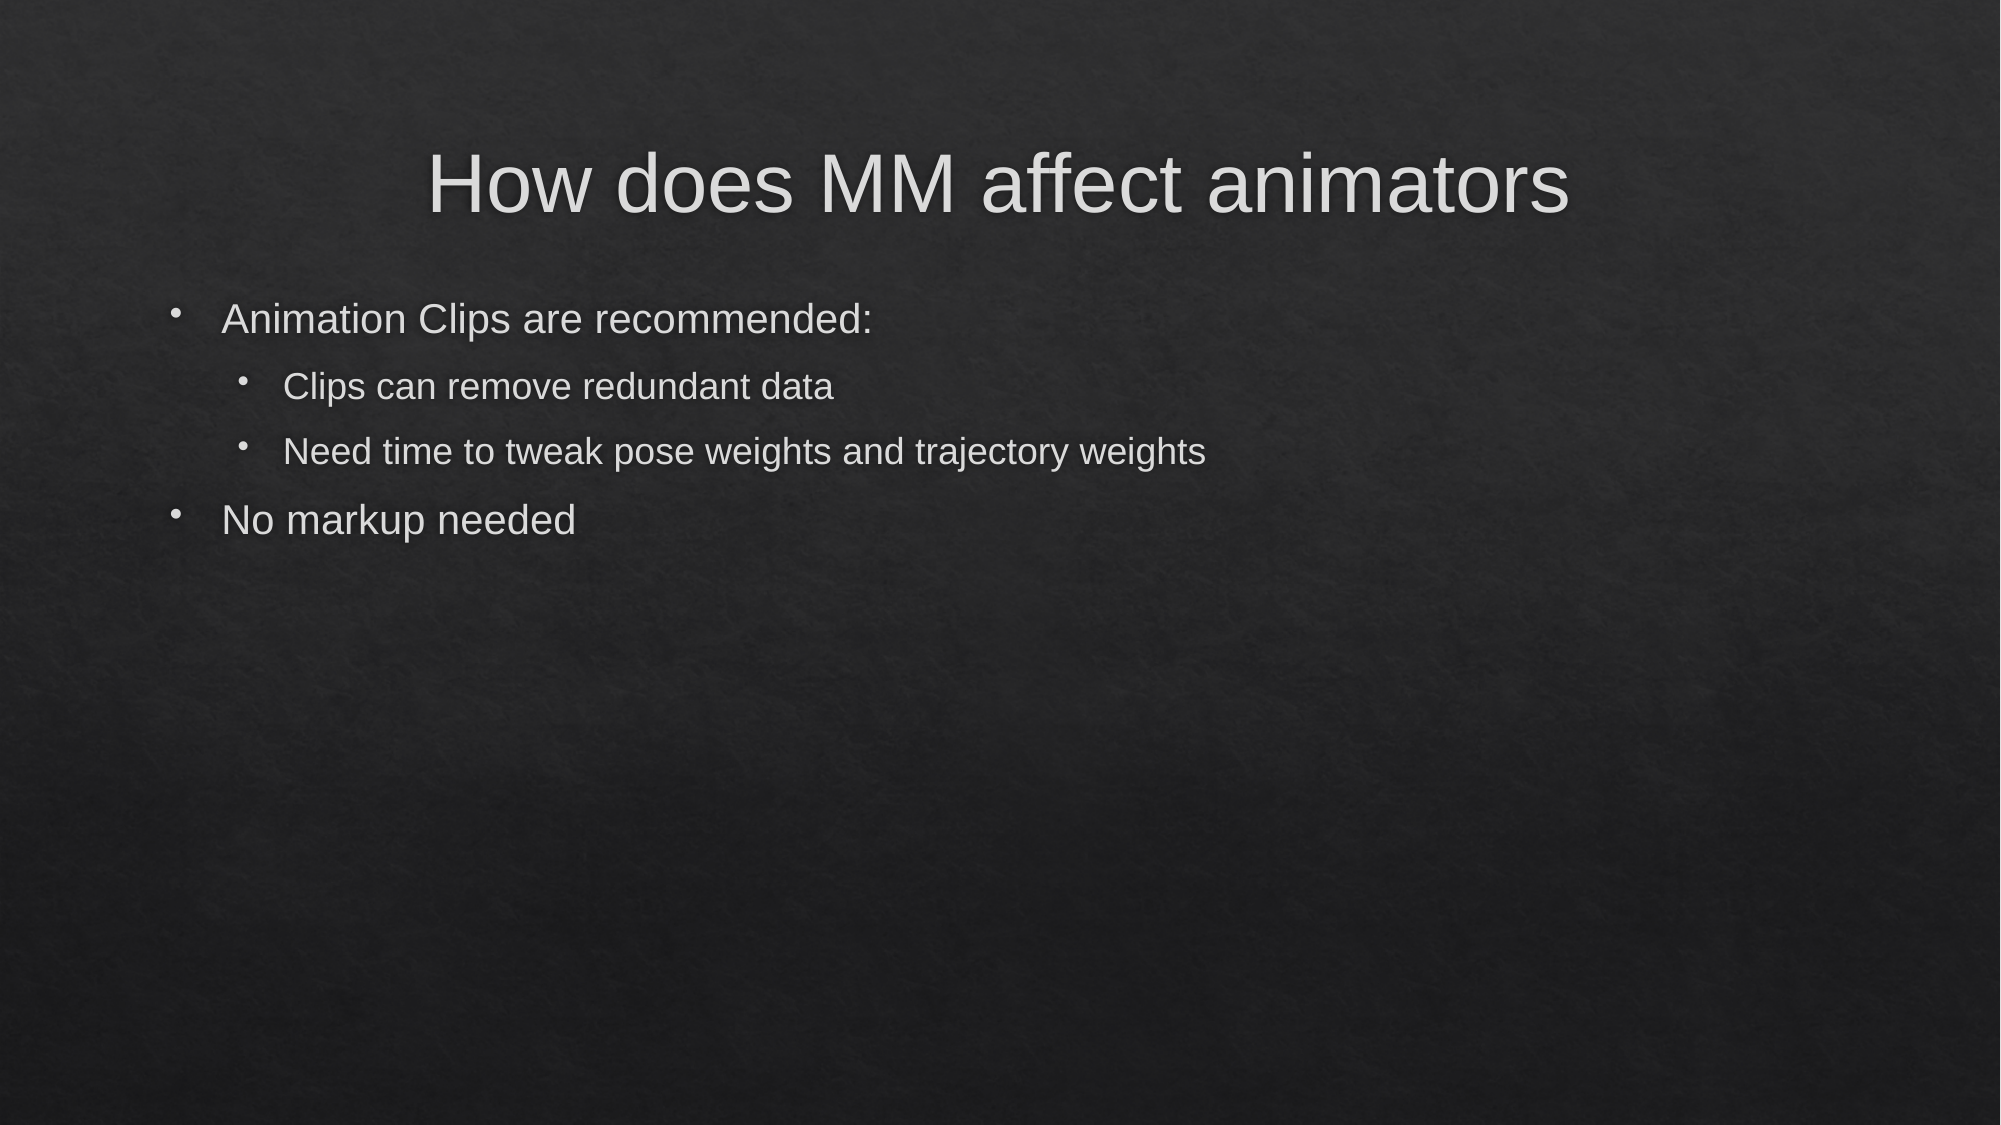

# How does MM affect animators
Animation Clips are recommended:
Clips can remove redundant data
Need time to tweak pose weights and trajectory weights
No markup needed